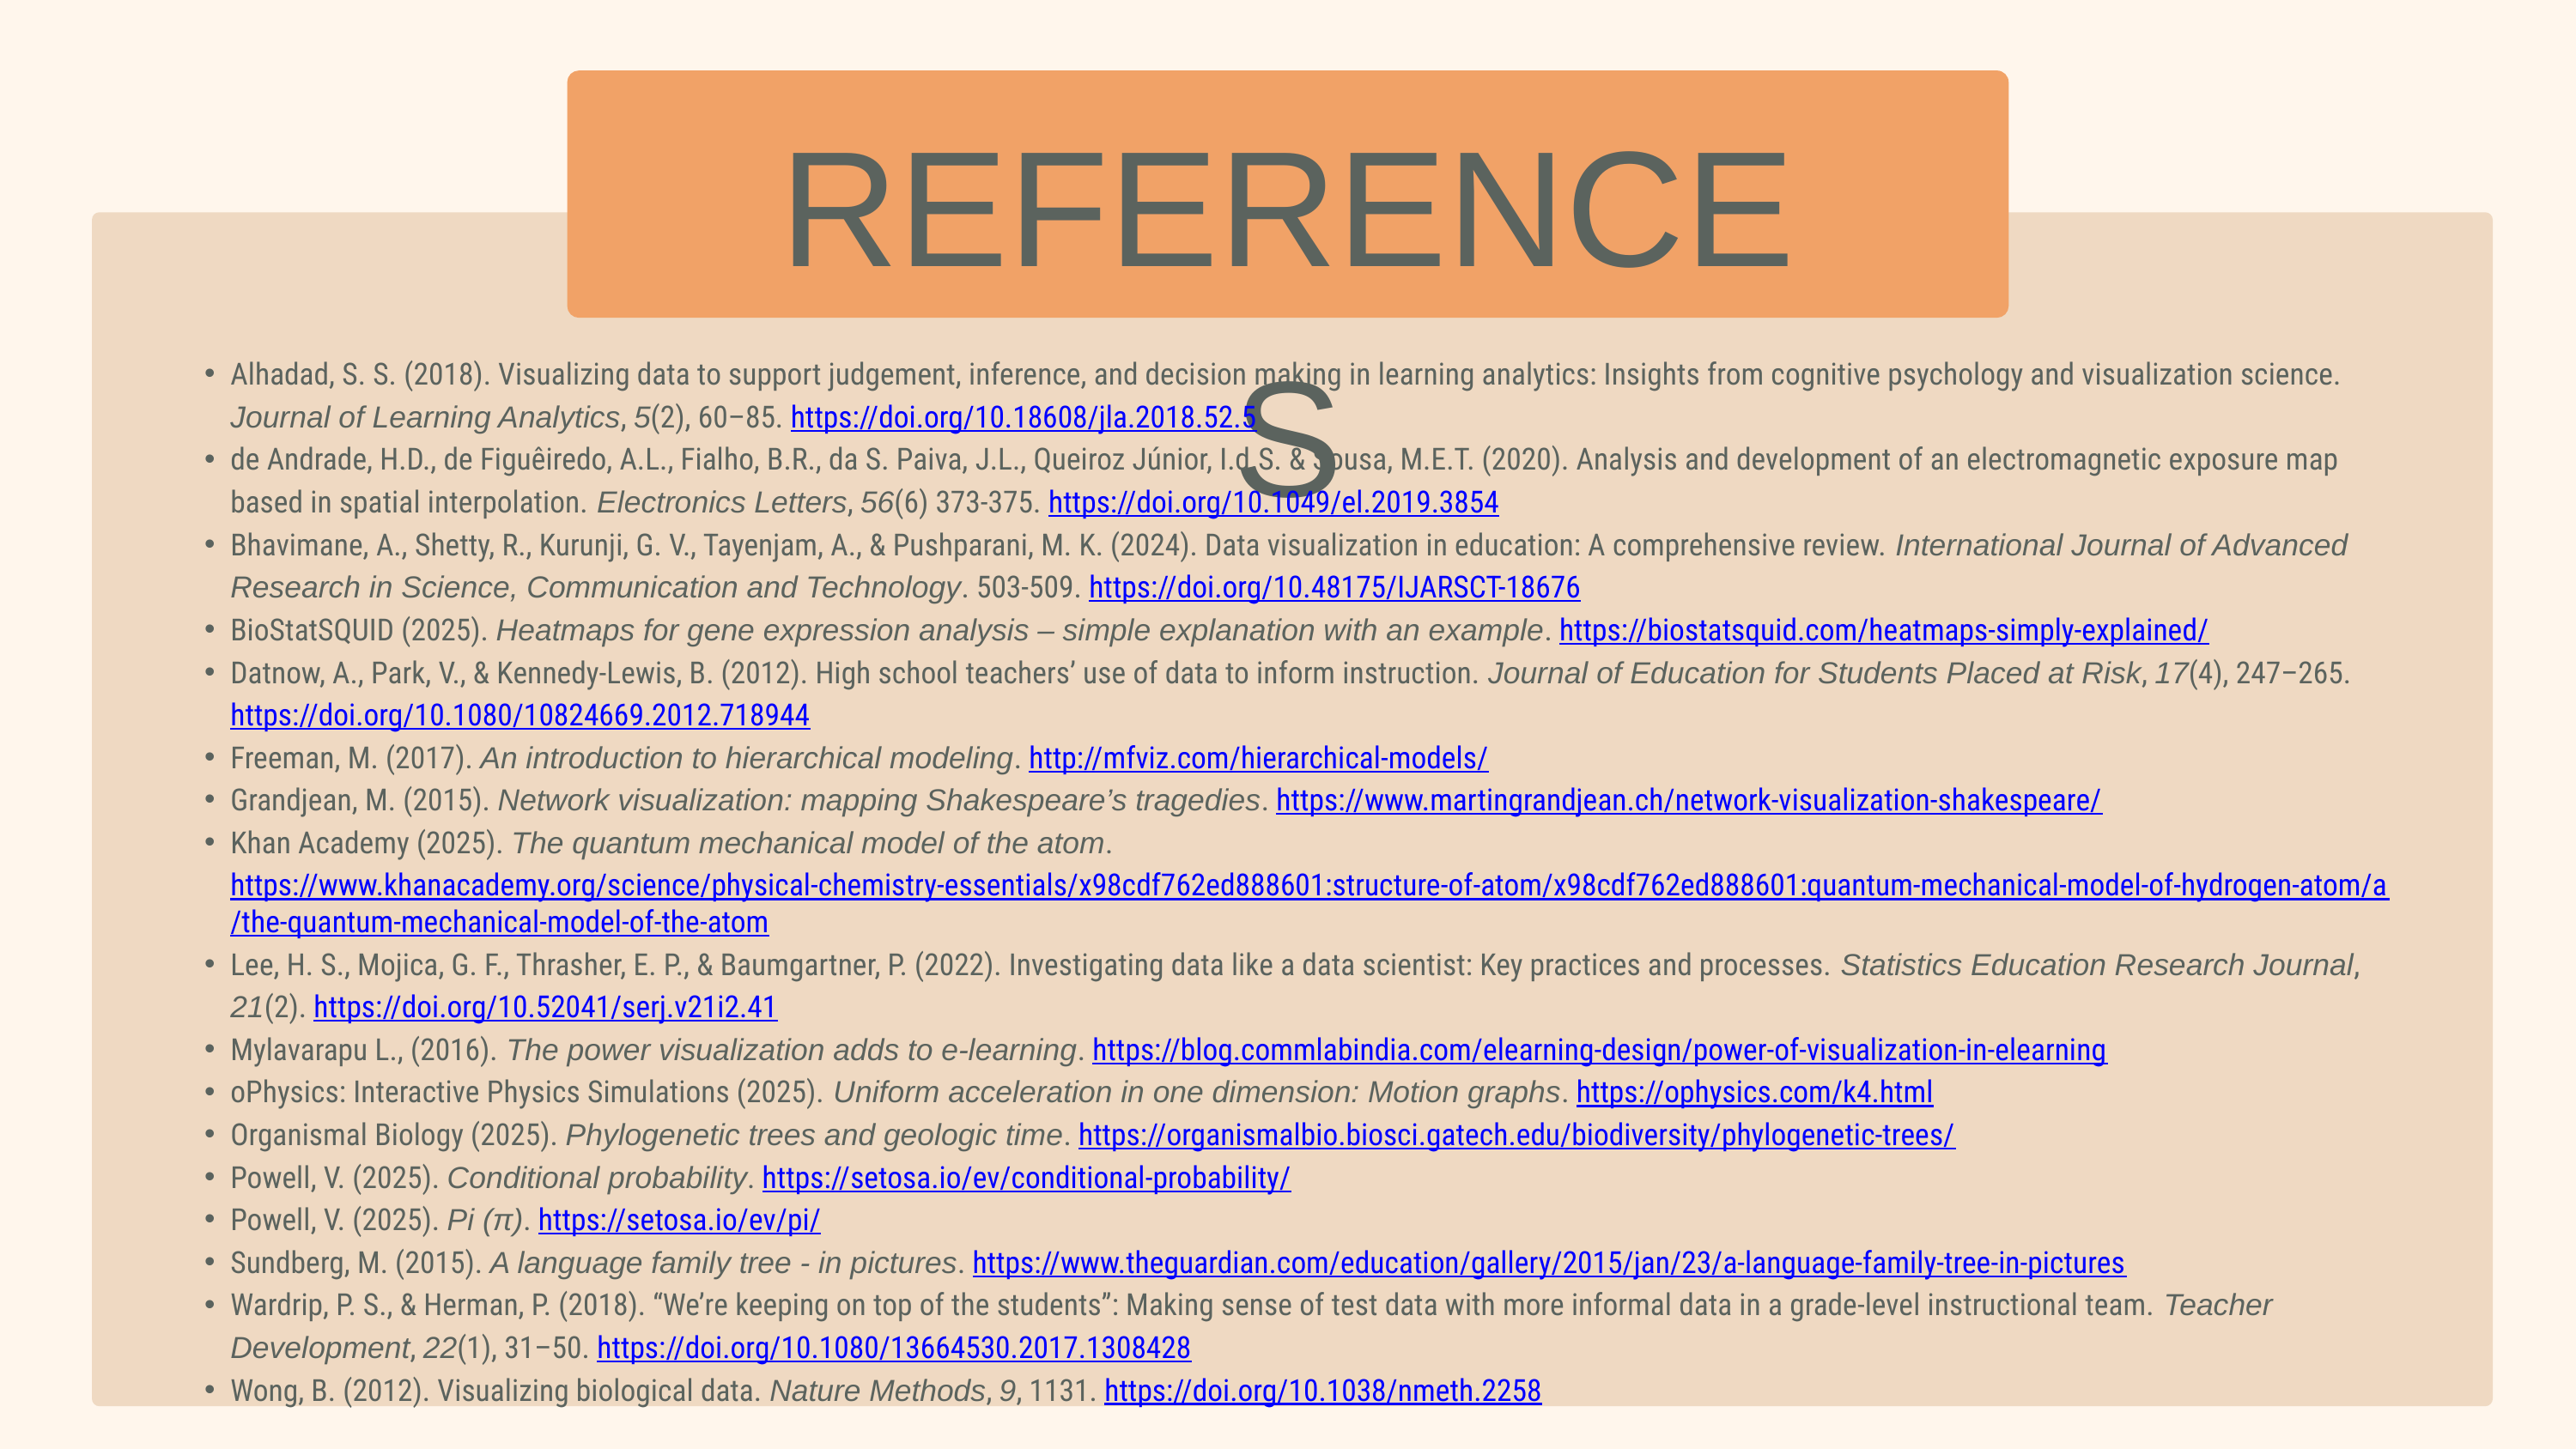

REFERENCES

Alhadad, S. S. (2018). Visualizing data to support judgement, inference, and decision making in learning analytics: Insights from cognitive psychology and visualization science. Journal of Learning Analytics, 5(2), 60–85. https://doi.org/10.18608/jla.2018.52.5
de Andrade, H.D., de Figuêiredo, A.L., Fialho, B.R., da S. Paiva, J.L., Queiroz Júnior, I.d.S. & Sousa, M.E.T. (2020). Analysis and development of an electromagnetic exposure map based in spatial interpolation. Electronics Letters, 56(6) 373-375. https://doi.org/10.1049/el.2019.3854
Bhavimane, A., Shetty, R., Kurunji, G. V., Tayenjam, A., & Pushparani, M. K. (2024). Data visualization in education: A comprehensive review. International Journal of Advanced Research in Science, Communication and Technology. 503-509. https://doi.org/10.48175/IJARSCT-18676
BioStatSQUID (2025). Heatmaps for gene expression analysis – simple explanation with an example. https://biostatsquid.com/heatmaps-simply-explained/
Datnow, A., Park, V., & Kennedy-Lewis, B. (2012). High school teachers’ use of data to inform instruction. Journal of Education for Students Placed at Risk, 17(4), 247–265. https://doi.org/10.1080/10824669.2012.718944
Freeman, M. (2017). An introduction to hierarchical modeling. http://mfviz.com/hierarchical-models/
Grandjean, M. (2015). Network visualization: mapping Shakespeare’s tragedies. https://www.martingrandjean.ch/network-visualization-shakespeare/
Khan Academy (2025). The quantum mechanical model of the atom. https://www.khanacademy.org/science/physical-chemistry-essentials/x98cdf762ed888601:structure-of-atom/x98cdf762ed888601:quantum-mechanical-model-of-hydrogen-atom/a/the-quantum-mechanical-model-of-the-atom
Lee, H. S., Mojica, G. F., Thrasher, E. P., & Baumgartner, P. (2022). Investigating data like a data scientist: Key practices and processes. Statistics Education Research Journal, 21(2). https://doi.org/10.52041/serj.v21i2.41
Mylavarapu L., (2016). The power visualization adds to e-learning. https://blog.commlabindia.com/elearning-design/power-of-visualization-in-elearning
oPhysics: Interactive Physics Simulations (2025). Uniform acceleration in one dimension: Motion graphs. https://ophysics.com/k4.html
Organismal Biology (2025). Phylogenetic trees and geologic time. https://organismalbio.biosci.gatech.edu/biodiversity/phylogenetic-trees/
Powell, V. (2025). Conditional probability. https://setosa.io/ev/conditional-probability/
Powell, V. (2025). Pi (π). https://setosa.io/ev/pi/
Sundberg, M. (2015). A language family tree - in pictures. https://www.theguardian.com/education/gallery/2015/jan/23/a-language-family-tree-in-pictures
Wardrip, P. S., & Herman, P. (2018). “We’re keeping on top of the students”: Making sense of test data with more informal data in a grade-level instructional team. Teacher Development, 22(1), 31–50. https://doi.org/10.1080/13664530.2017.1308428
Wong, B. (2012). Visualizing biological data. Nature Methods, 9, 1131. https://doi.org/10.1038/nmeth.2258